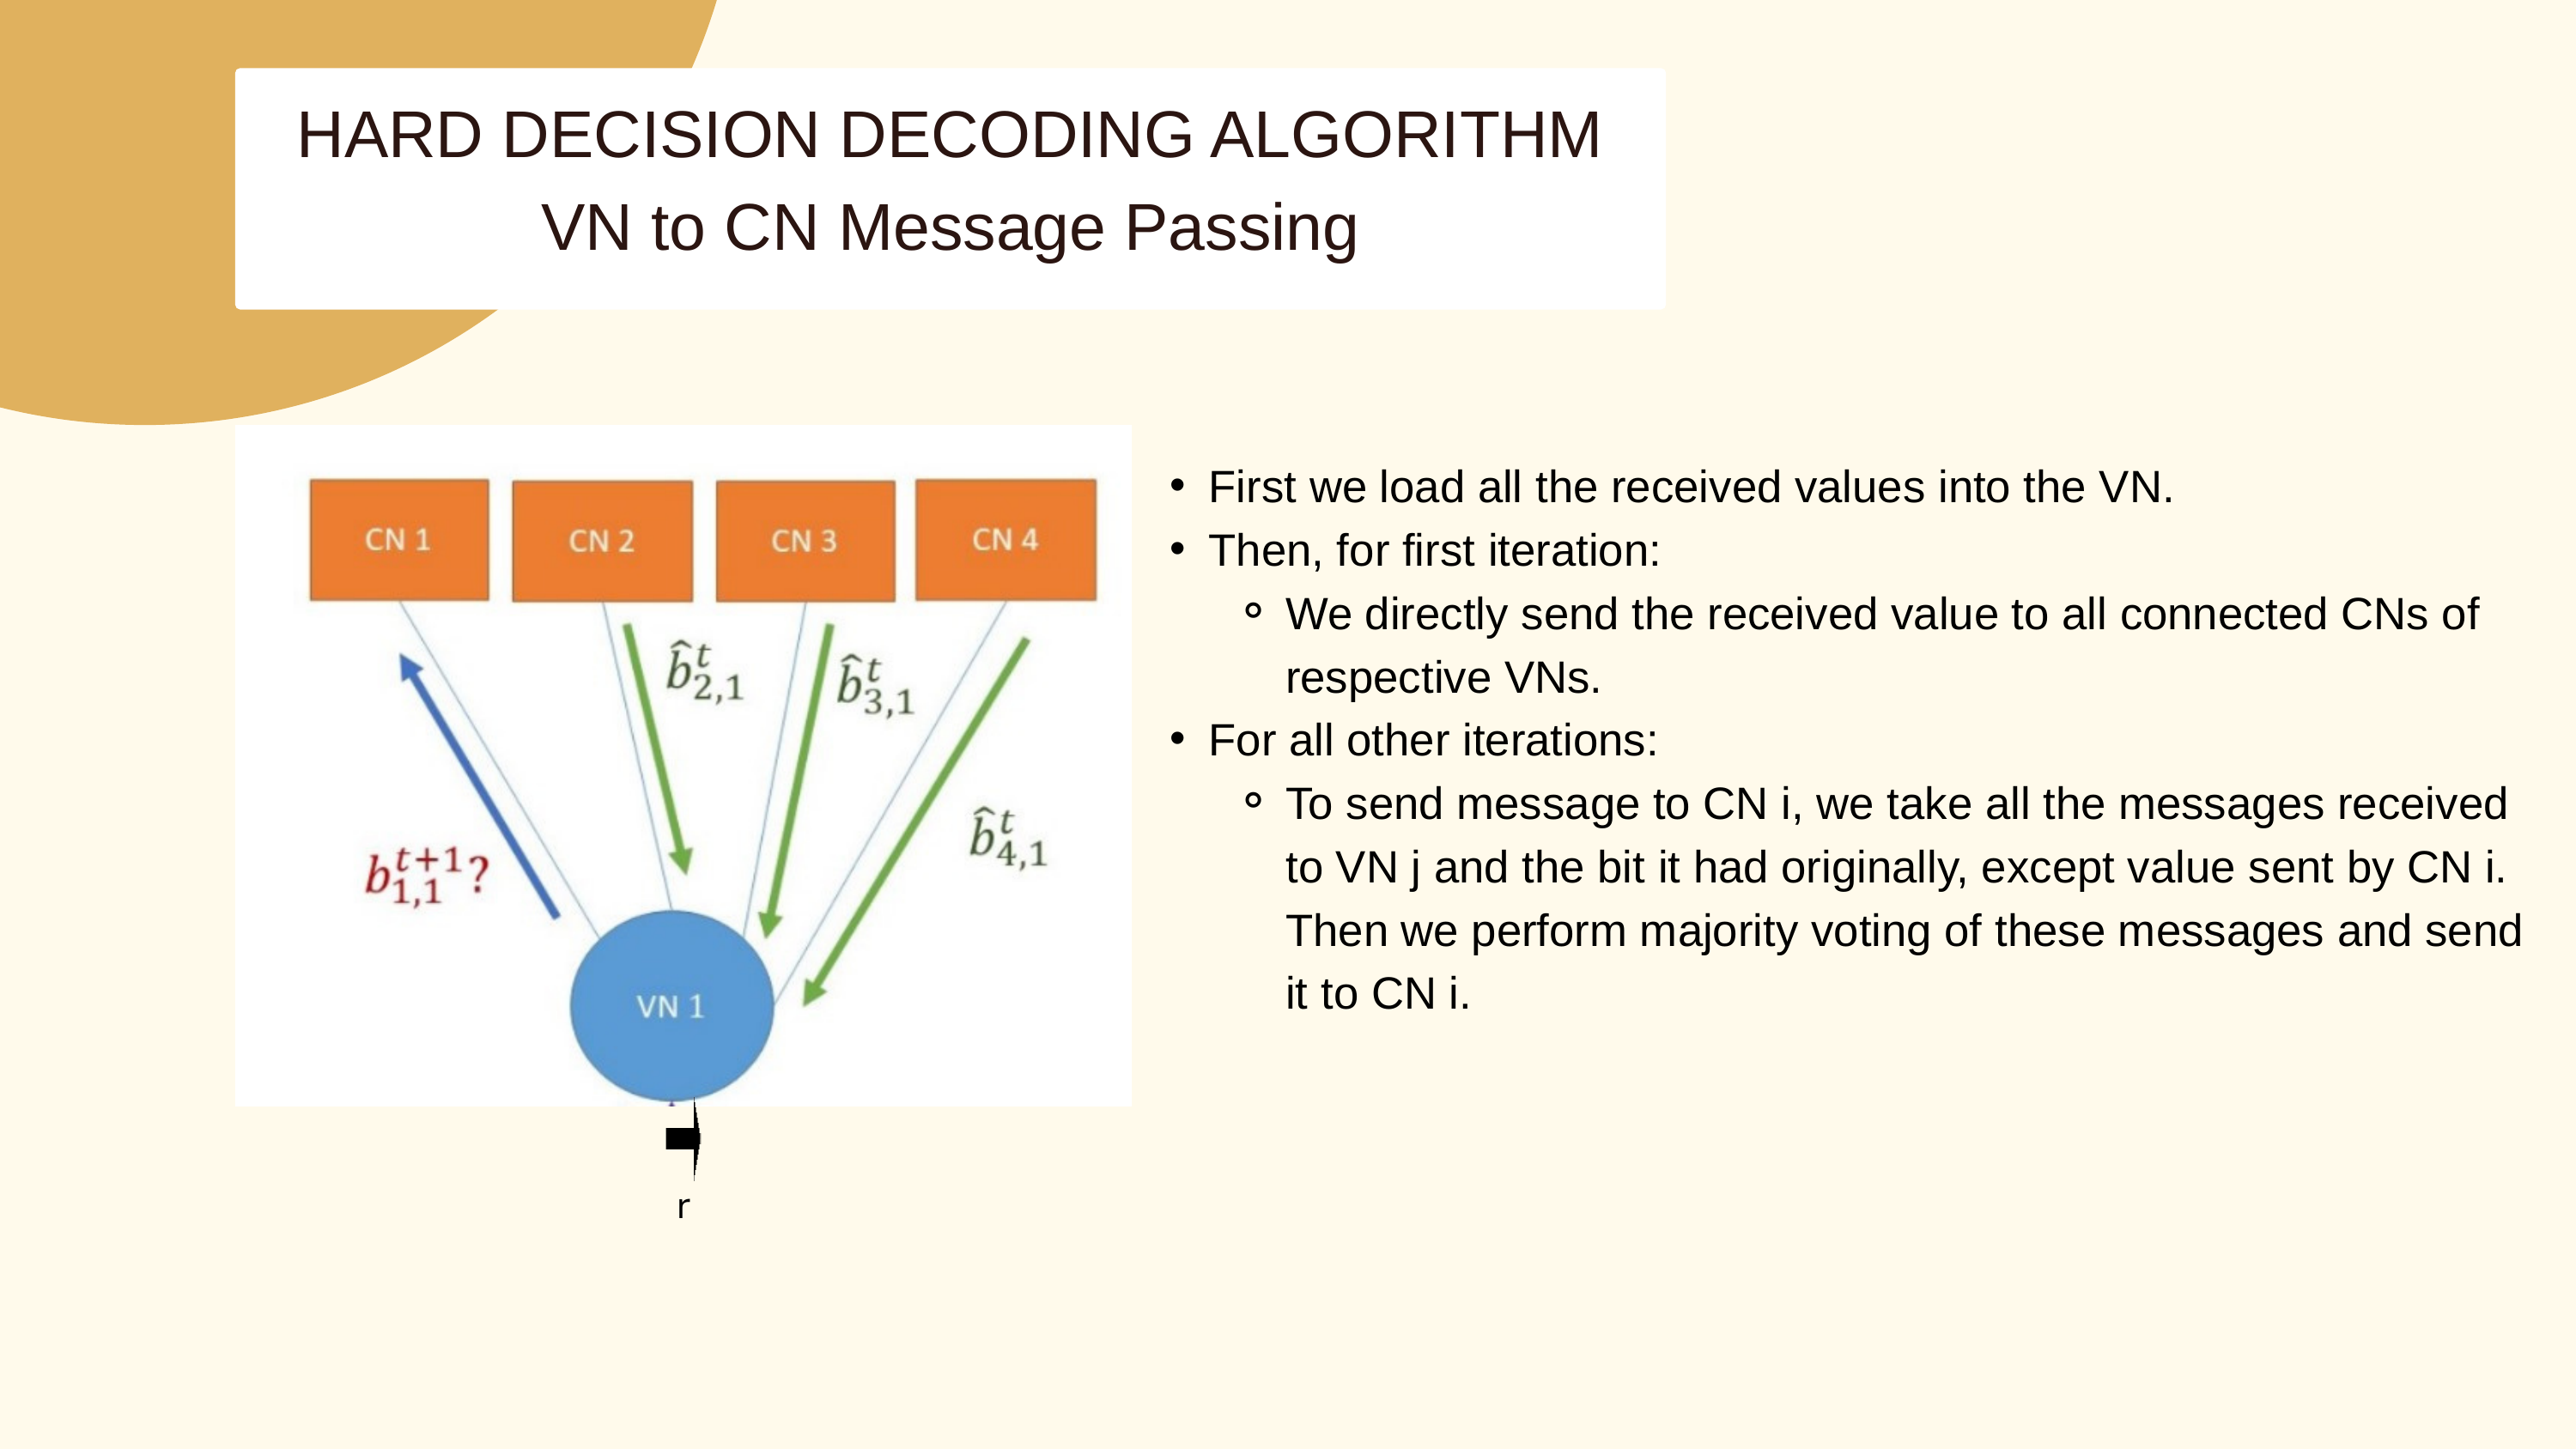

HARD DECISION DECODING ALGORITHM
VN to CN Message Passing

First we load all the received values into the VN.
Then, for first iteration:
We directly send the received value to all connected CNs of respective VNs.
For all other iterations:
To send message to CN i, we take all the messages received to VN j and the bit it had originally, except value sent by CN i. Then we perform majority voting of these messages and send it to CN i.

r